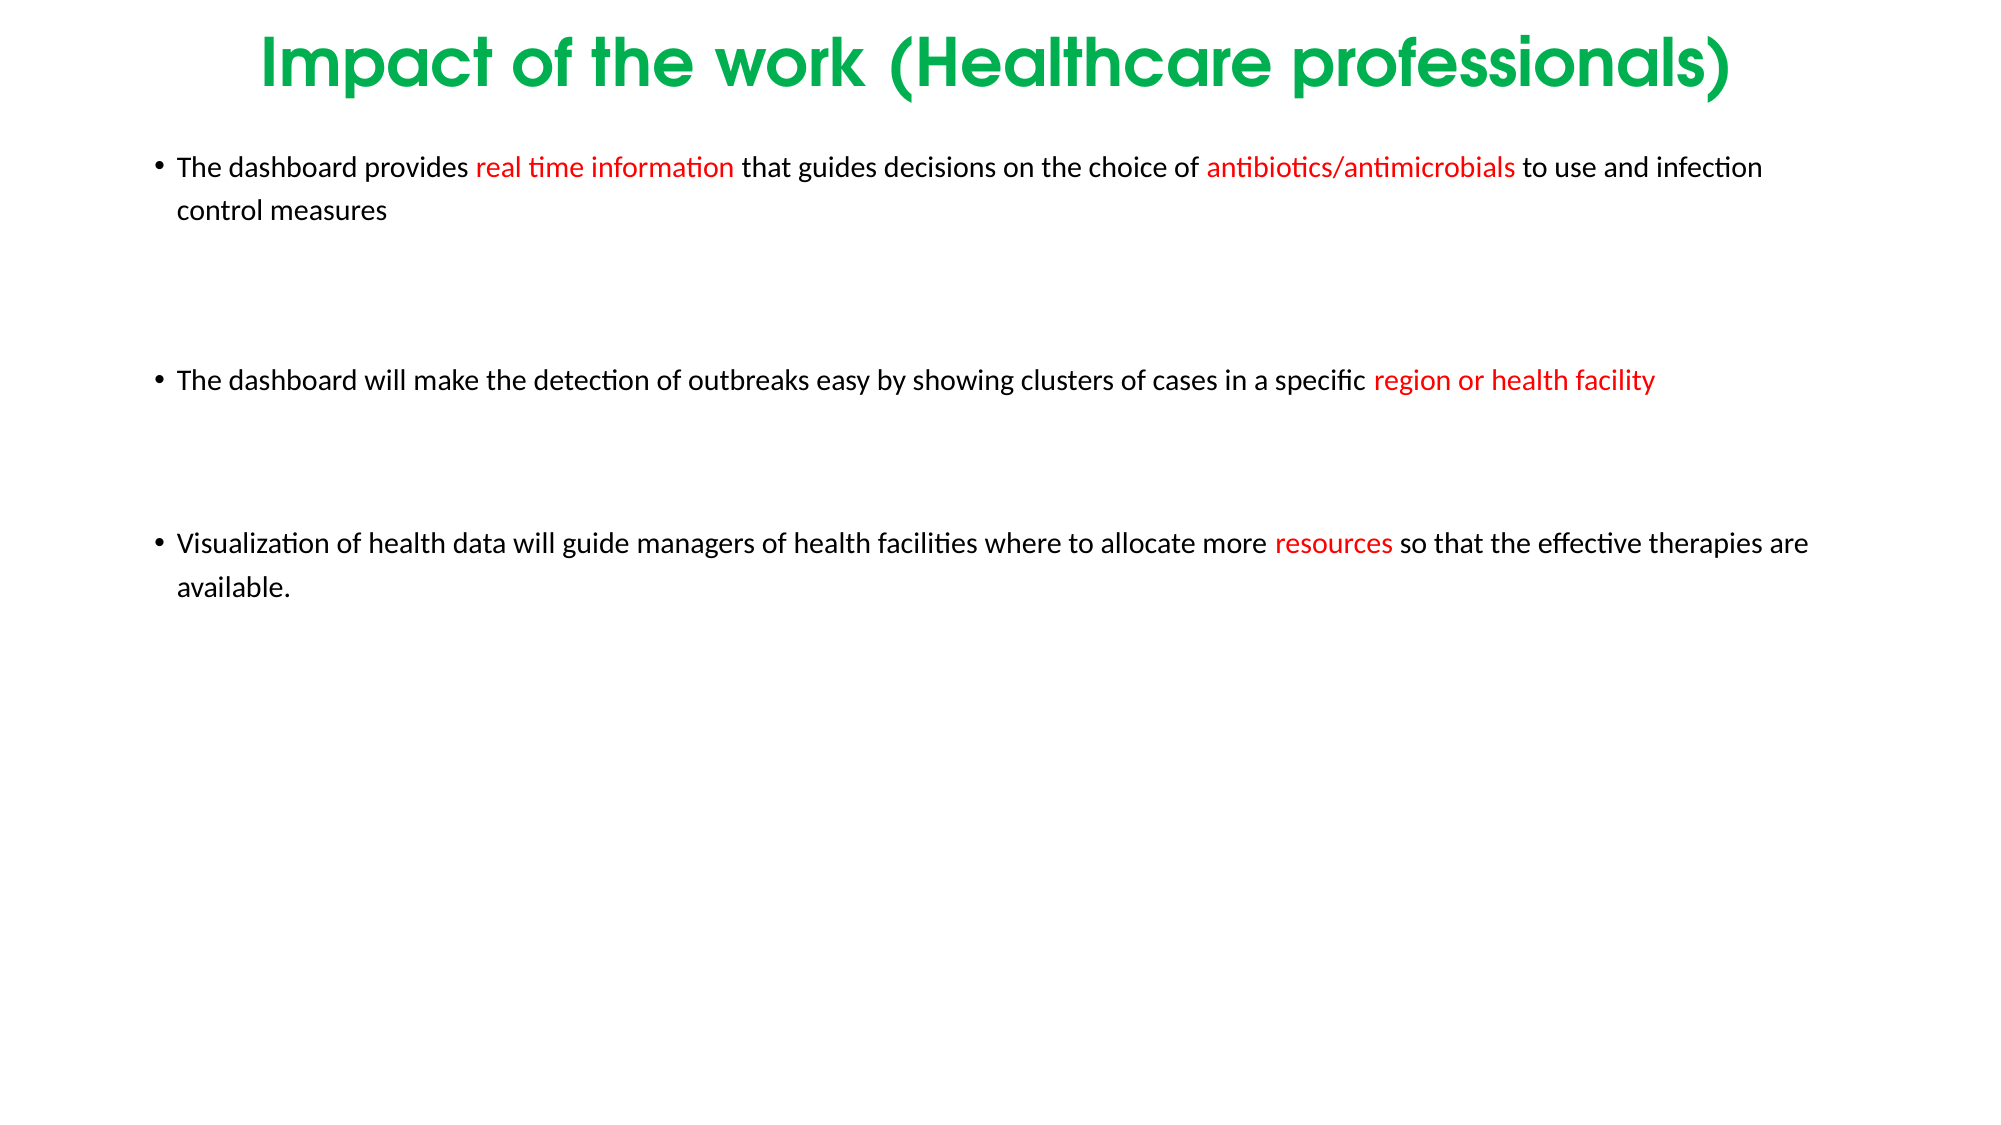

Impact of the work (Healthcare professionals)
The dashboard provides real time information that guides decisions on the choice of antibiotics/antimicrobials to use and infection control measures

The dashboard will make the detection of outbreaks easy by showing clusters of cases in a specific region or health facility

Visualization of health data will guide managers of health facilities where to allocate more resources so that the effective therapies are available.